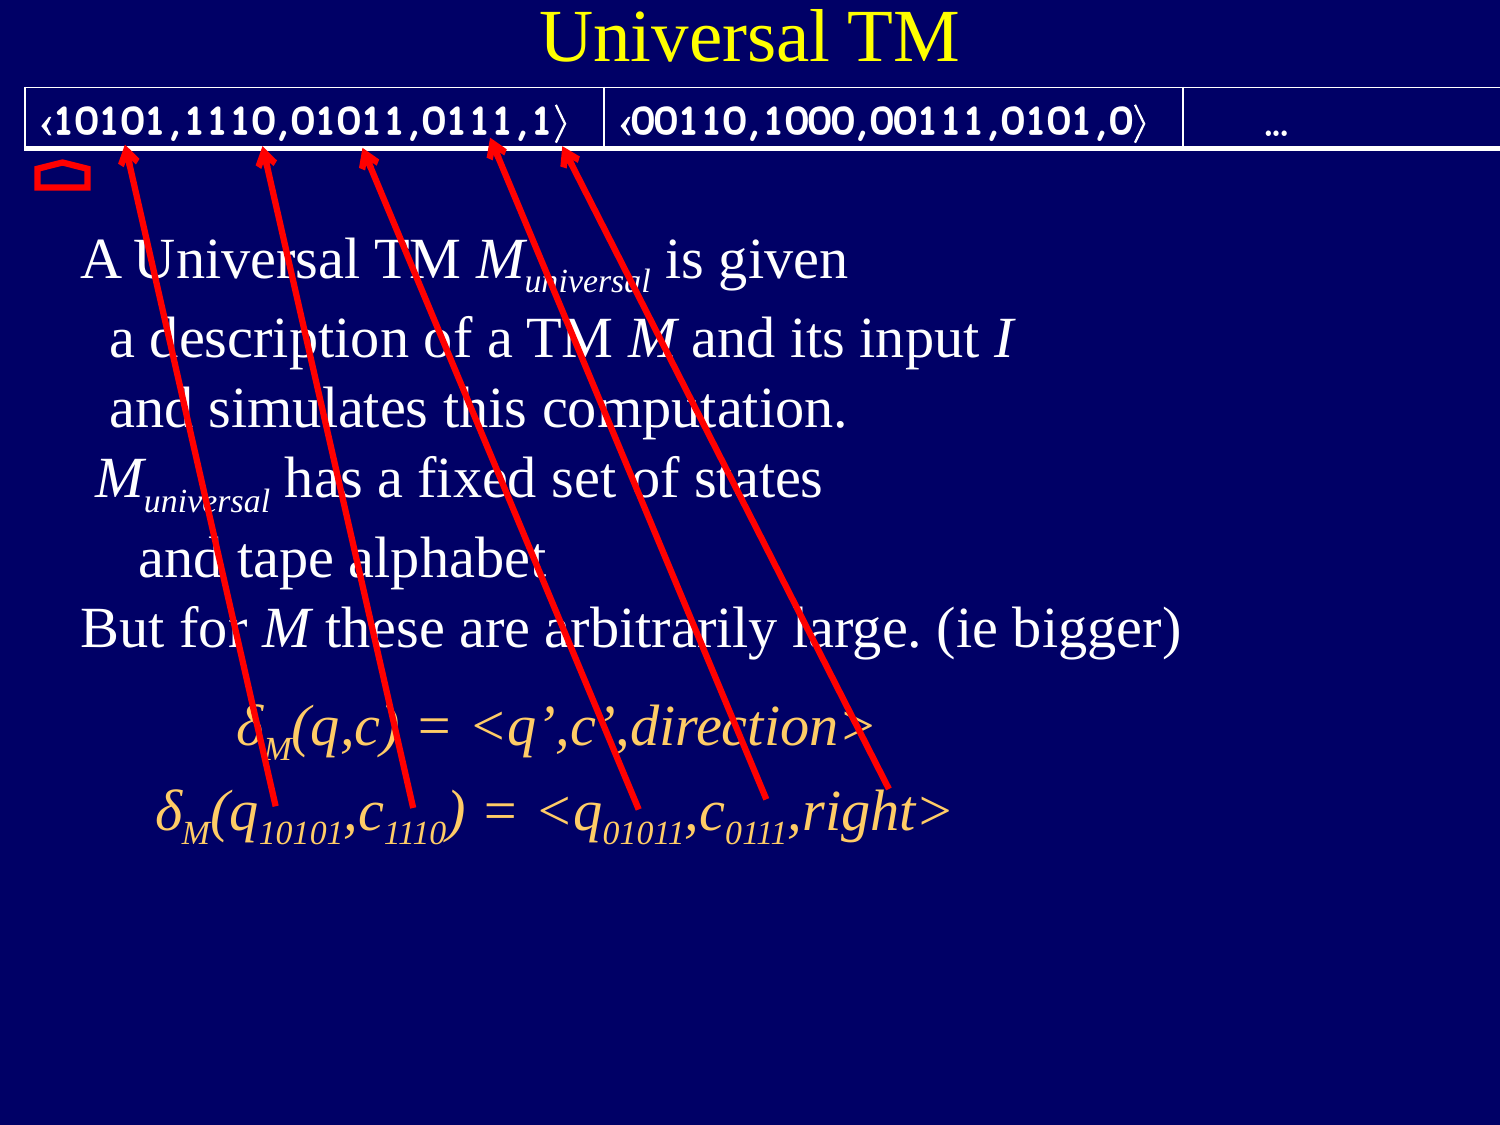

Universal TM
| 〈10101,1110,01011,0111,1〉 | 〈00110,1000,00111,0101,0〉 | … |
| --- | --- | --- |

A Universal TM Muniversal is given
  a description of a TM M and its input I
  and simulates this computation.
 Muniversal has a fixed set of states
    and tape alphabet
But for M these are arbitrarily large. (ie bigger)
δM(q,c) = <q’,c’,direction>
δM(q10101,c1110) = <q01011,c0111,right>